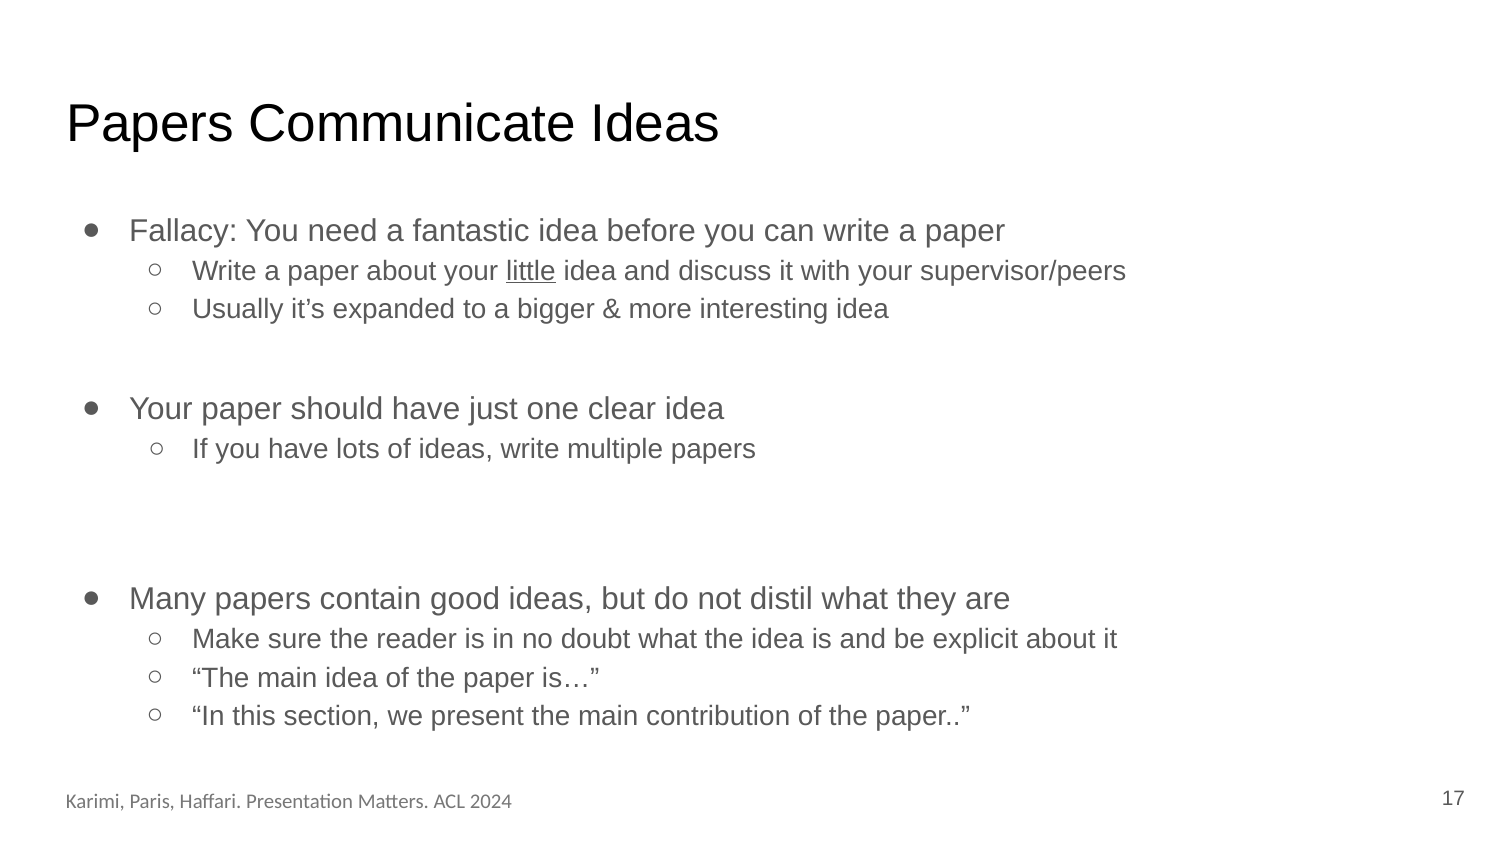

# Papers Communicate Ideas
Fallacy: You need a fantastic idea before you can write a paper
Write a paper about your little idea and discuss it with your supervisor/peers
Usually it’s expanded to a bigger & more interesting idea

Your paper should have just one clear idea
If you have lots of ideas, write multiple papers

Many papers contain good ideas, but do not distil what they are
Make sure the reader is in no doubt what the idea is and be explicit about it
“The main idea of the paper is…”
“In this section, we present the main contribution of the paper..”
17